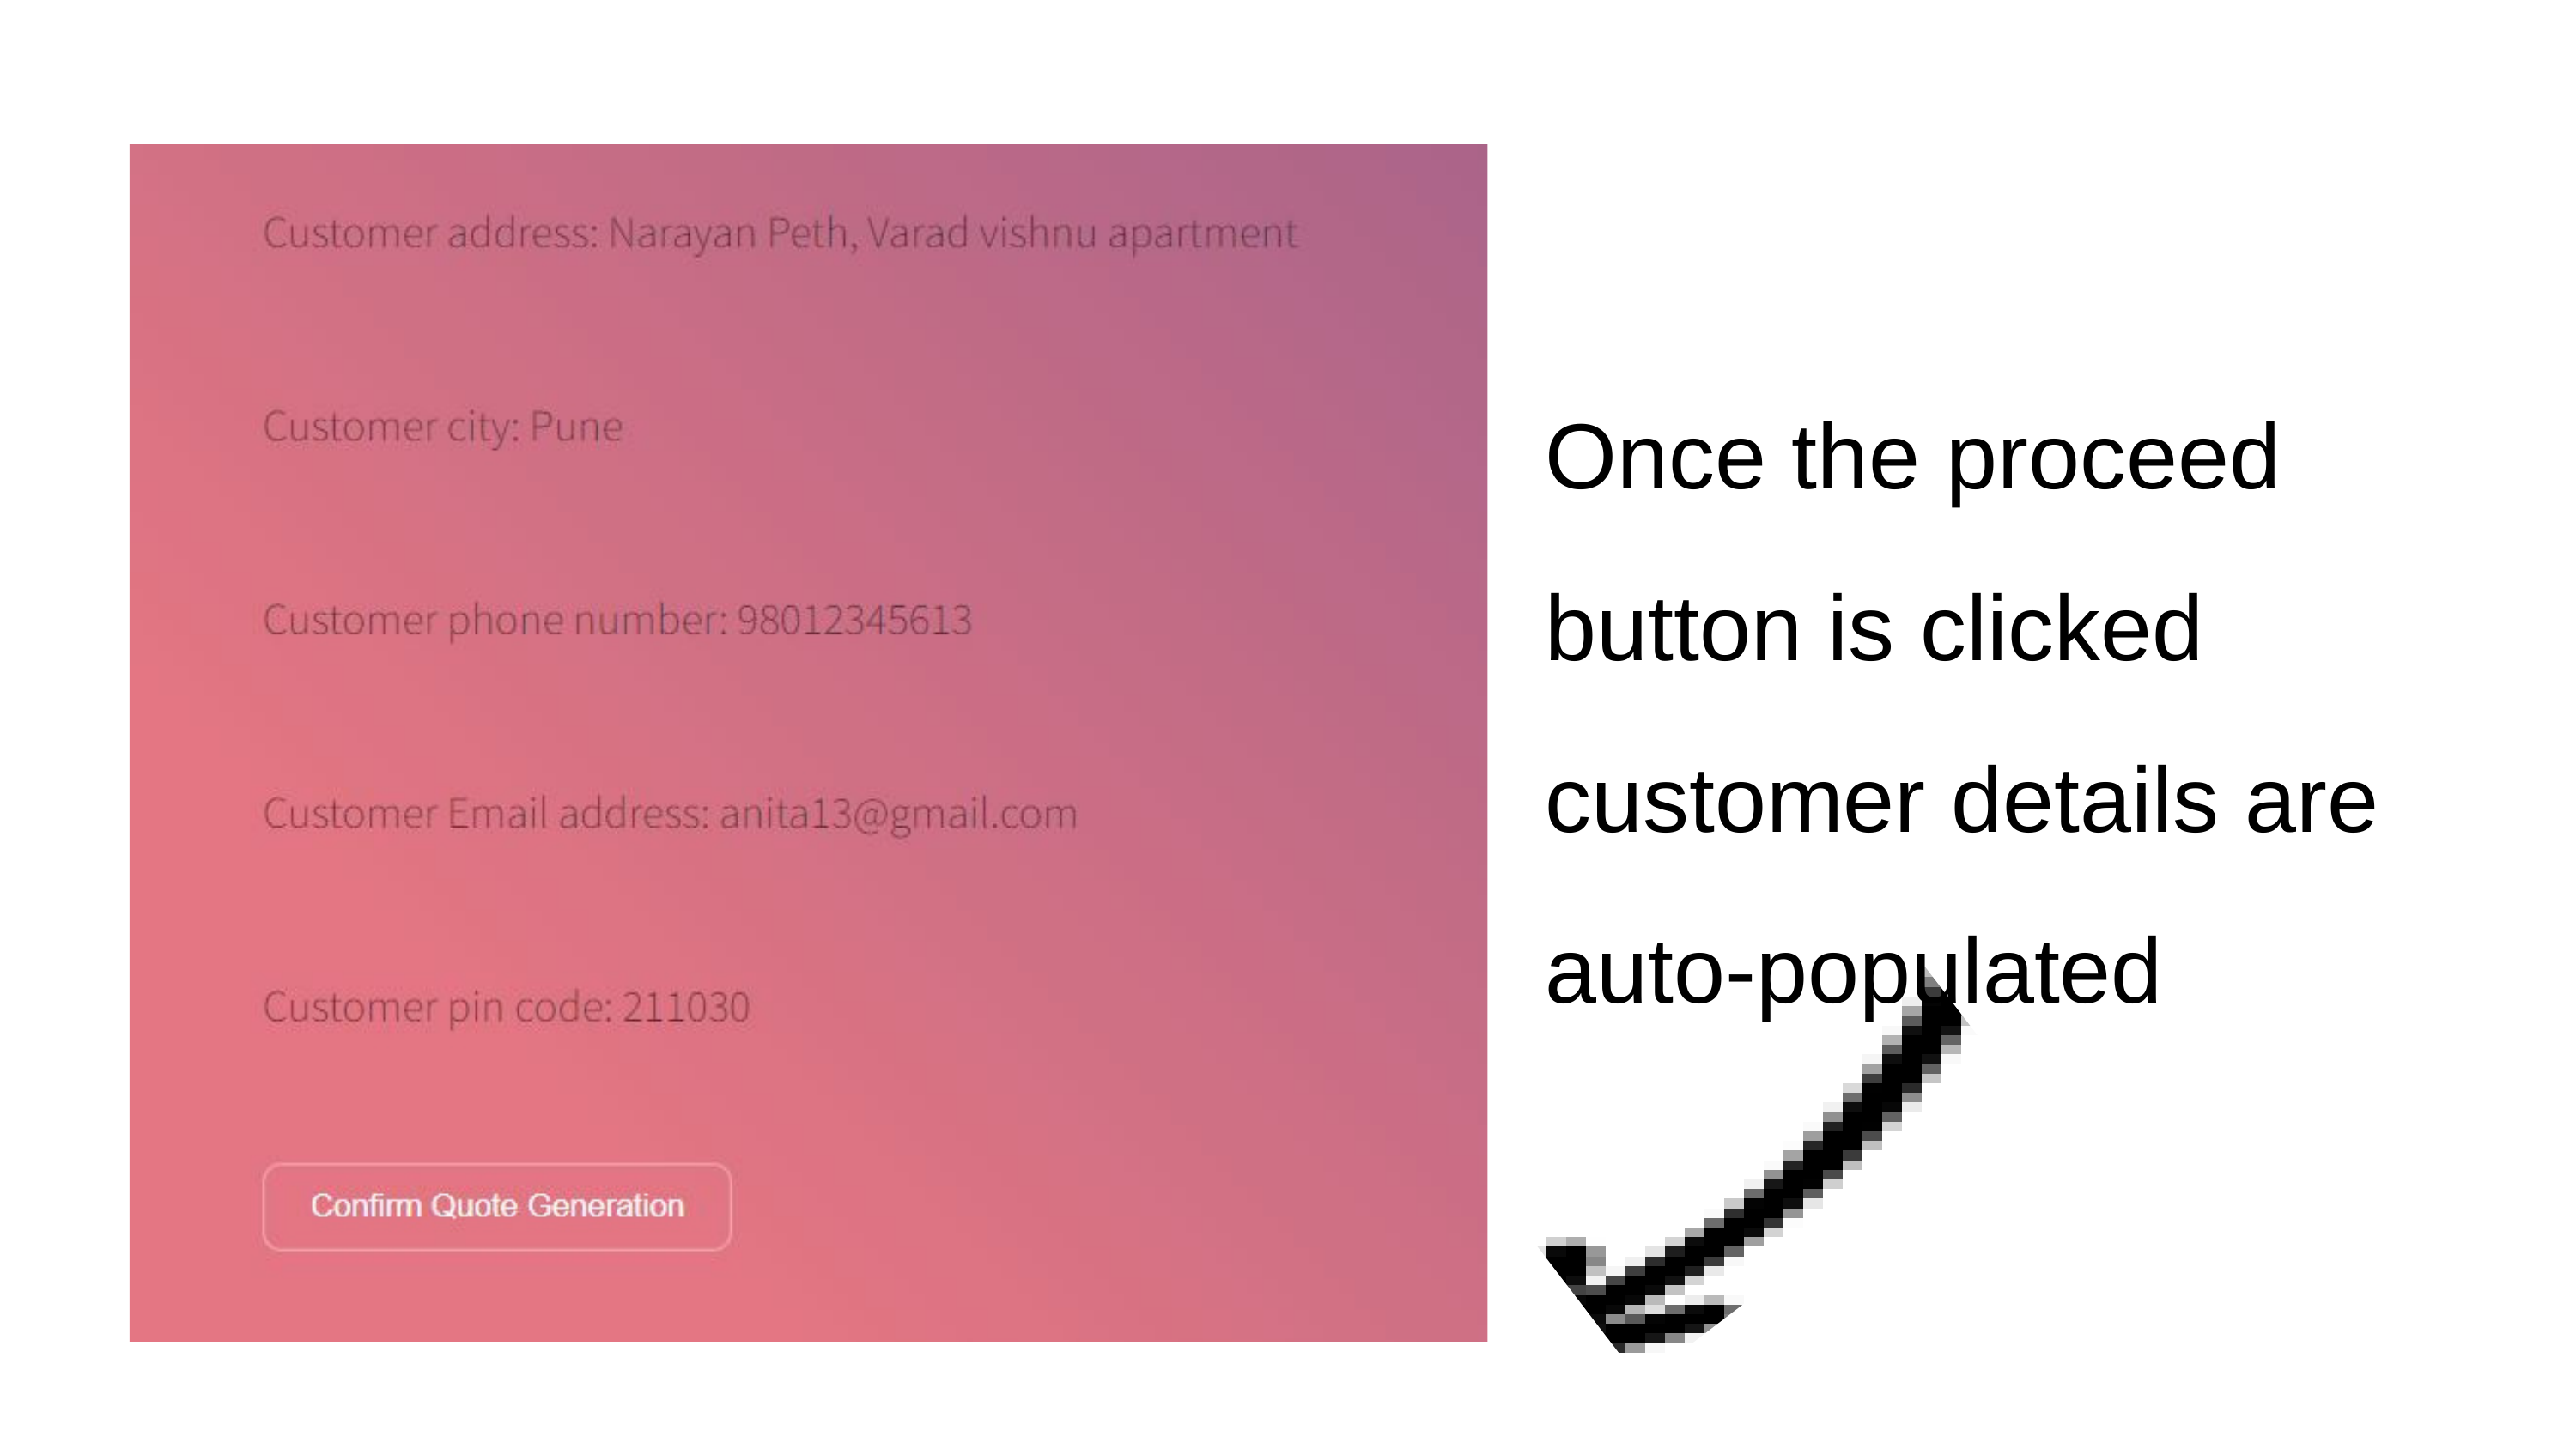

Once the proceed button is clicked customer details are auto-populated